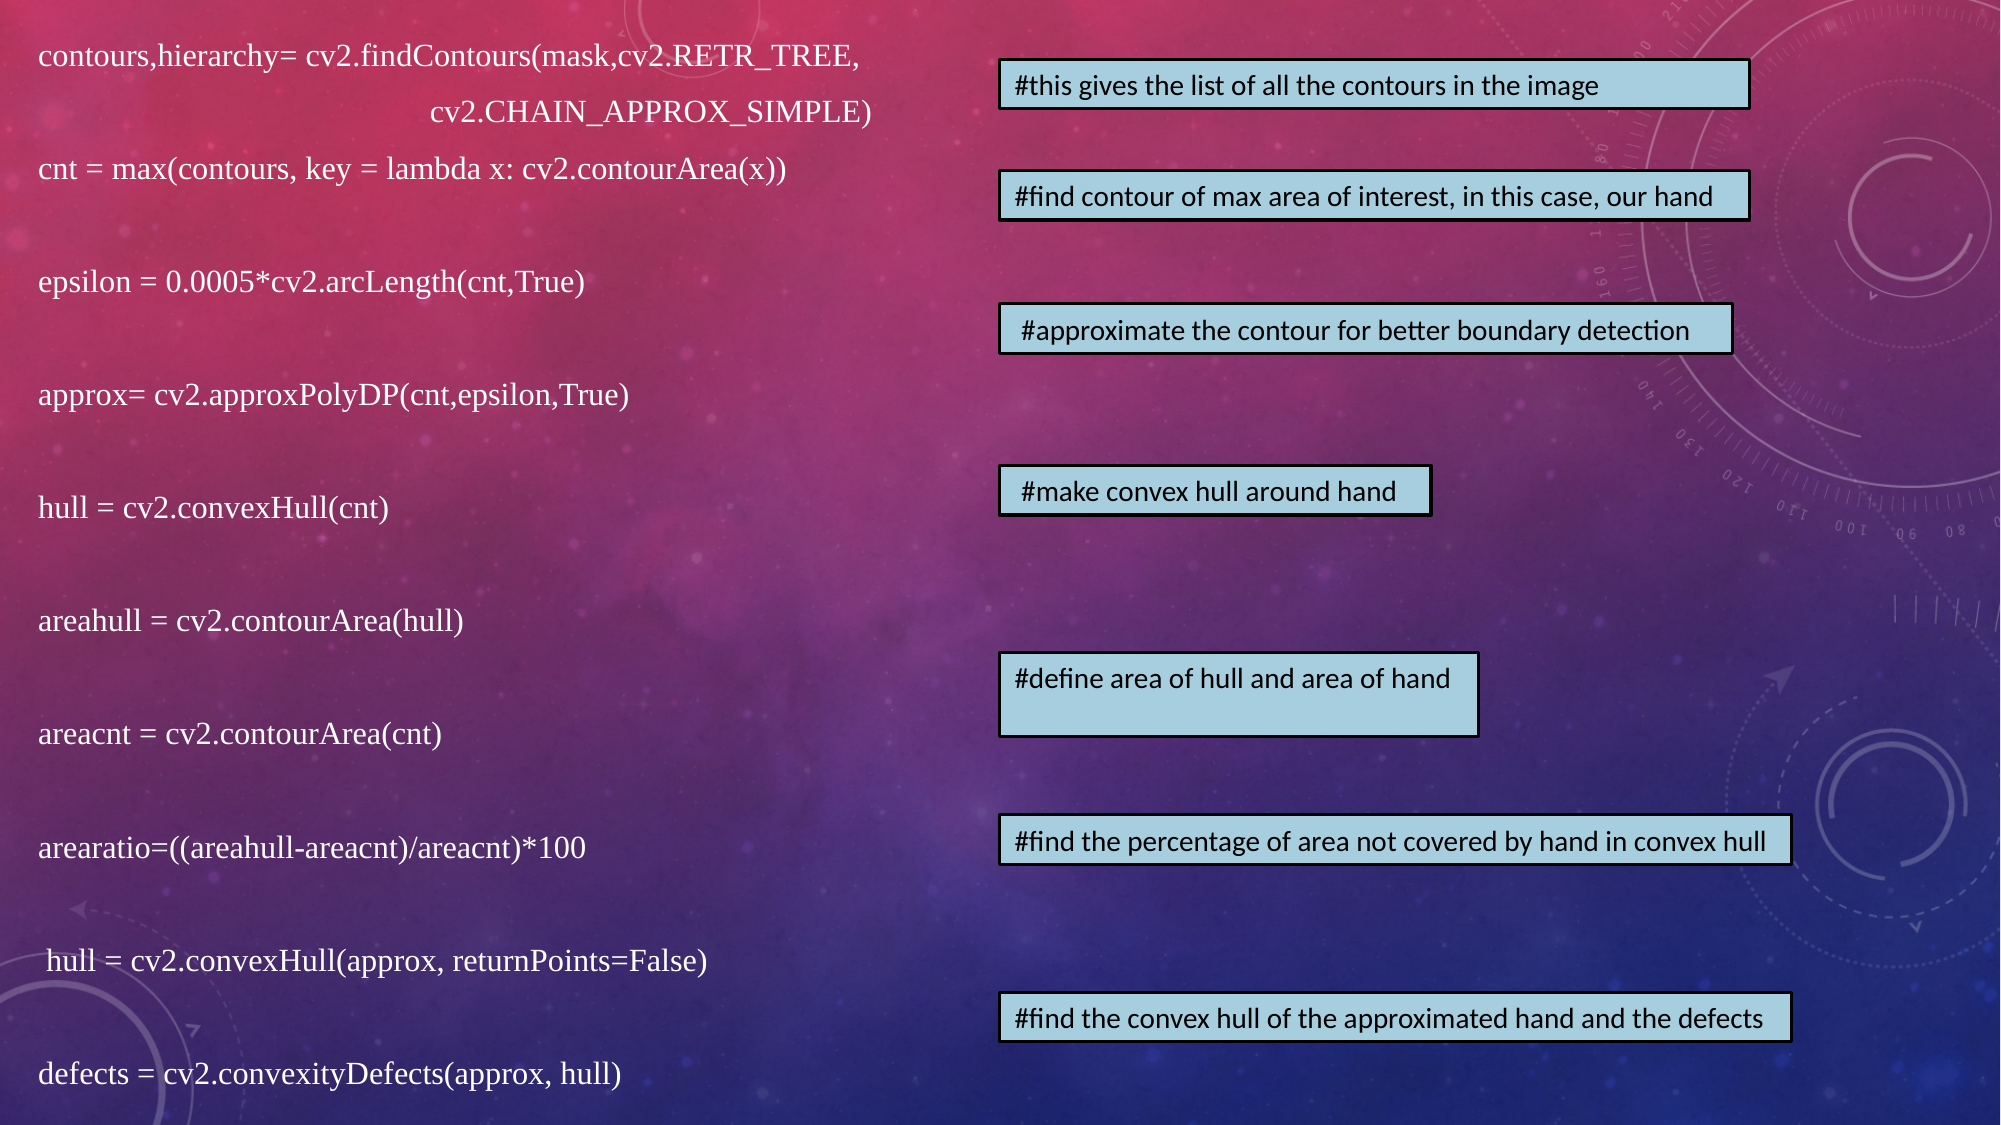

contours,hierarchy= cv2.findContours(mask,cv2.RETR_TREE,
                                                 cv2.CHAIN_APPROX_SIMPLE)
cnt = max(contours, key = lambda x: cv2.contourArea(x))

epsilon = 0.0005*cv2.arcLength(cnt,True)

approx= cv2.approxPolyDP(cnt,epsilon,True)

hull = cv2.convexHull(cnt)

areahull = cv2.contourArea(hull)

areacnt = cv2.contourArea(cnt)

arearatio=((areahull-areacnt)/areacnt)*100

 hull = cv2.convexHull(approx, returnPoints=False)

defects = cv2.convexityDefects(approx, hull)
#this gives the list of all the contours in the image
#find contour of max area of interest, in this case, our hand
 #approximate the contour for better boundary detection
 #make convex hull around hand
#define area of hull and area of hand

#find the percentage of area not covered by hand in convex hull
#find the convex hull of the approximated hand and the defects